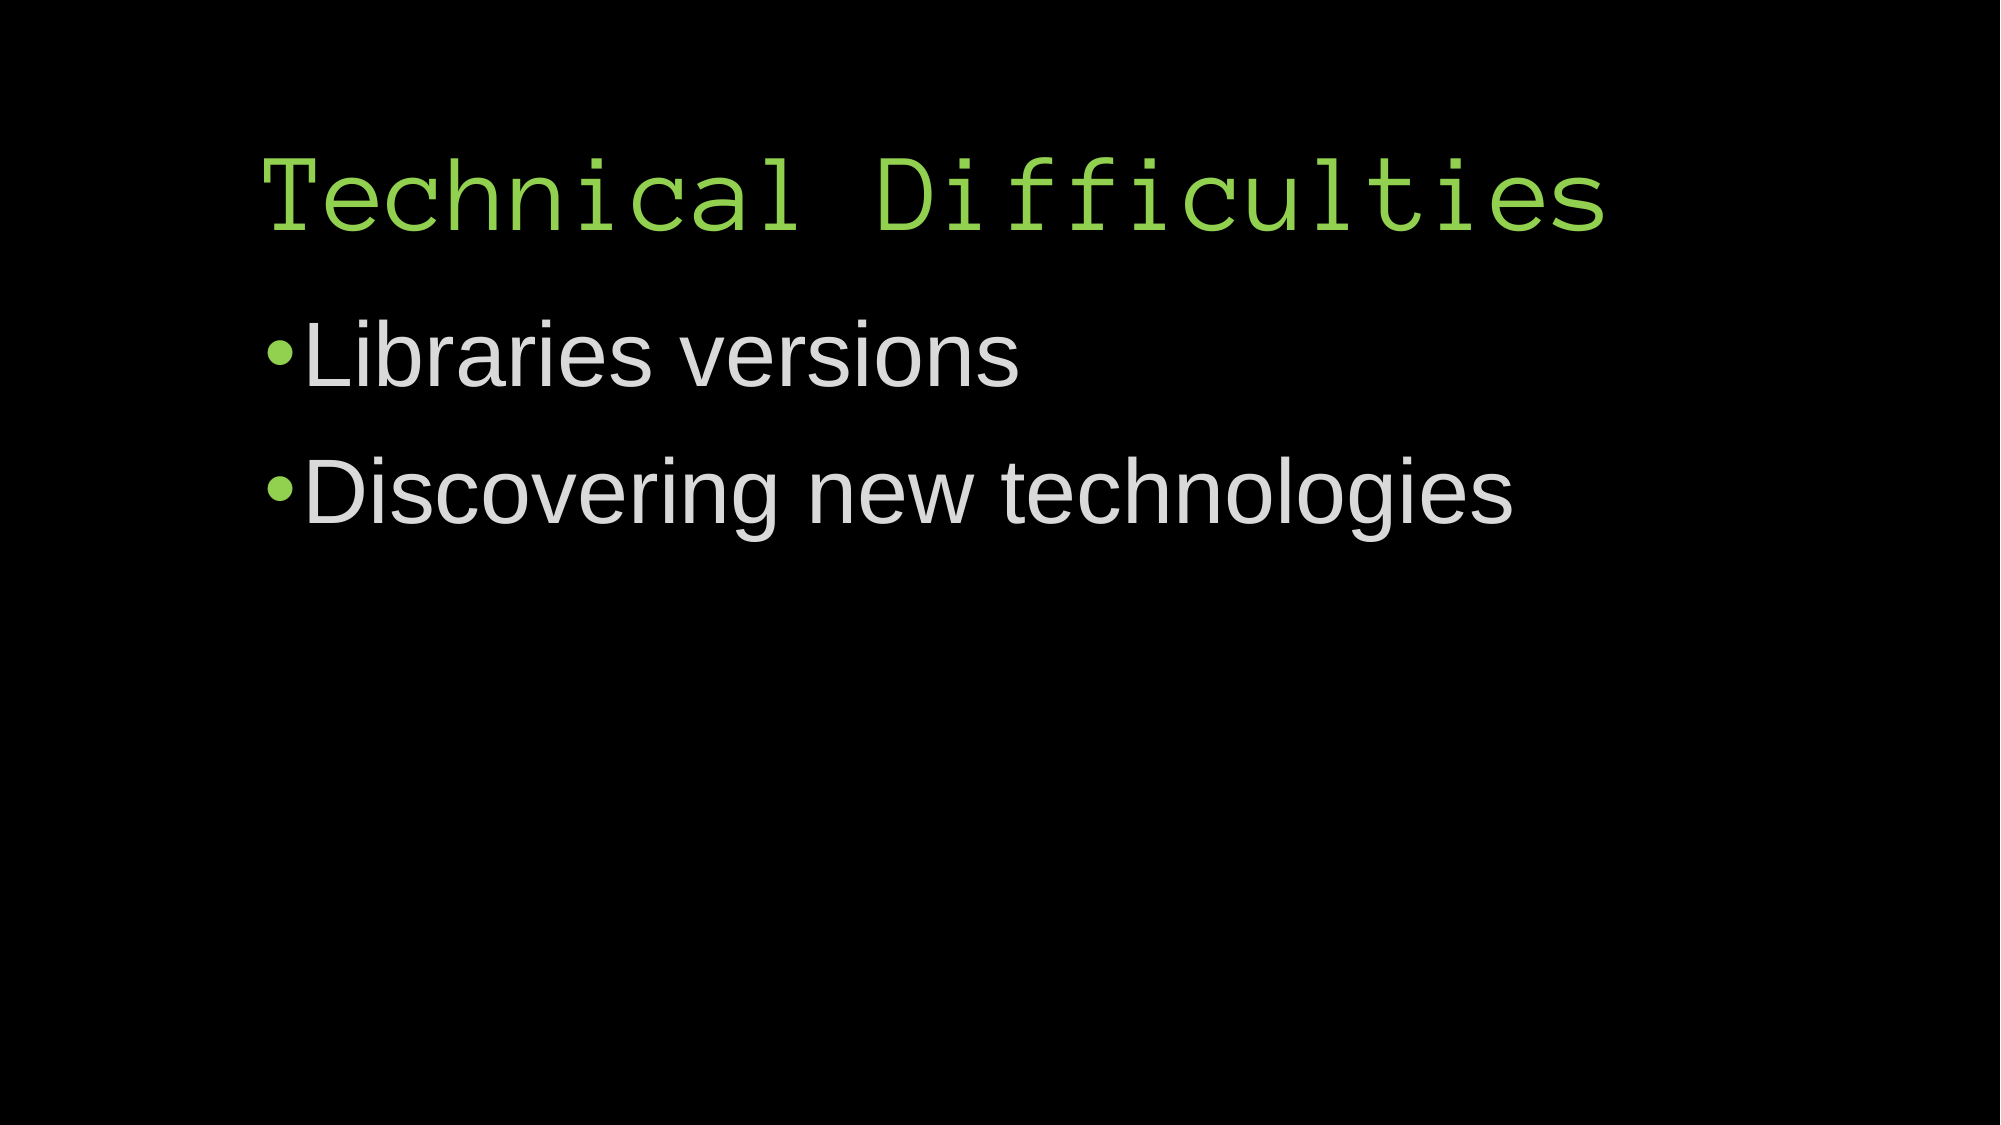

# Technical Difficulties
Libraries versions
Discovering new technologies